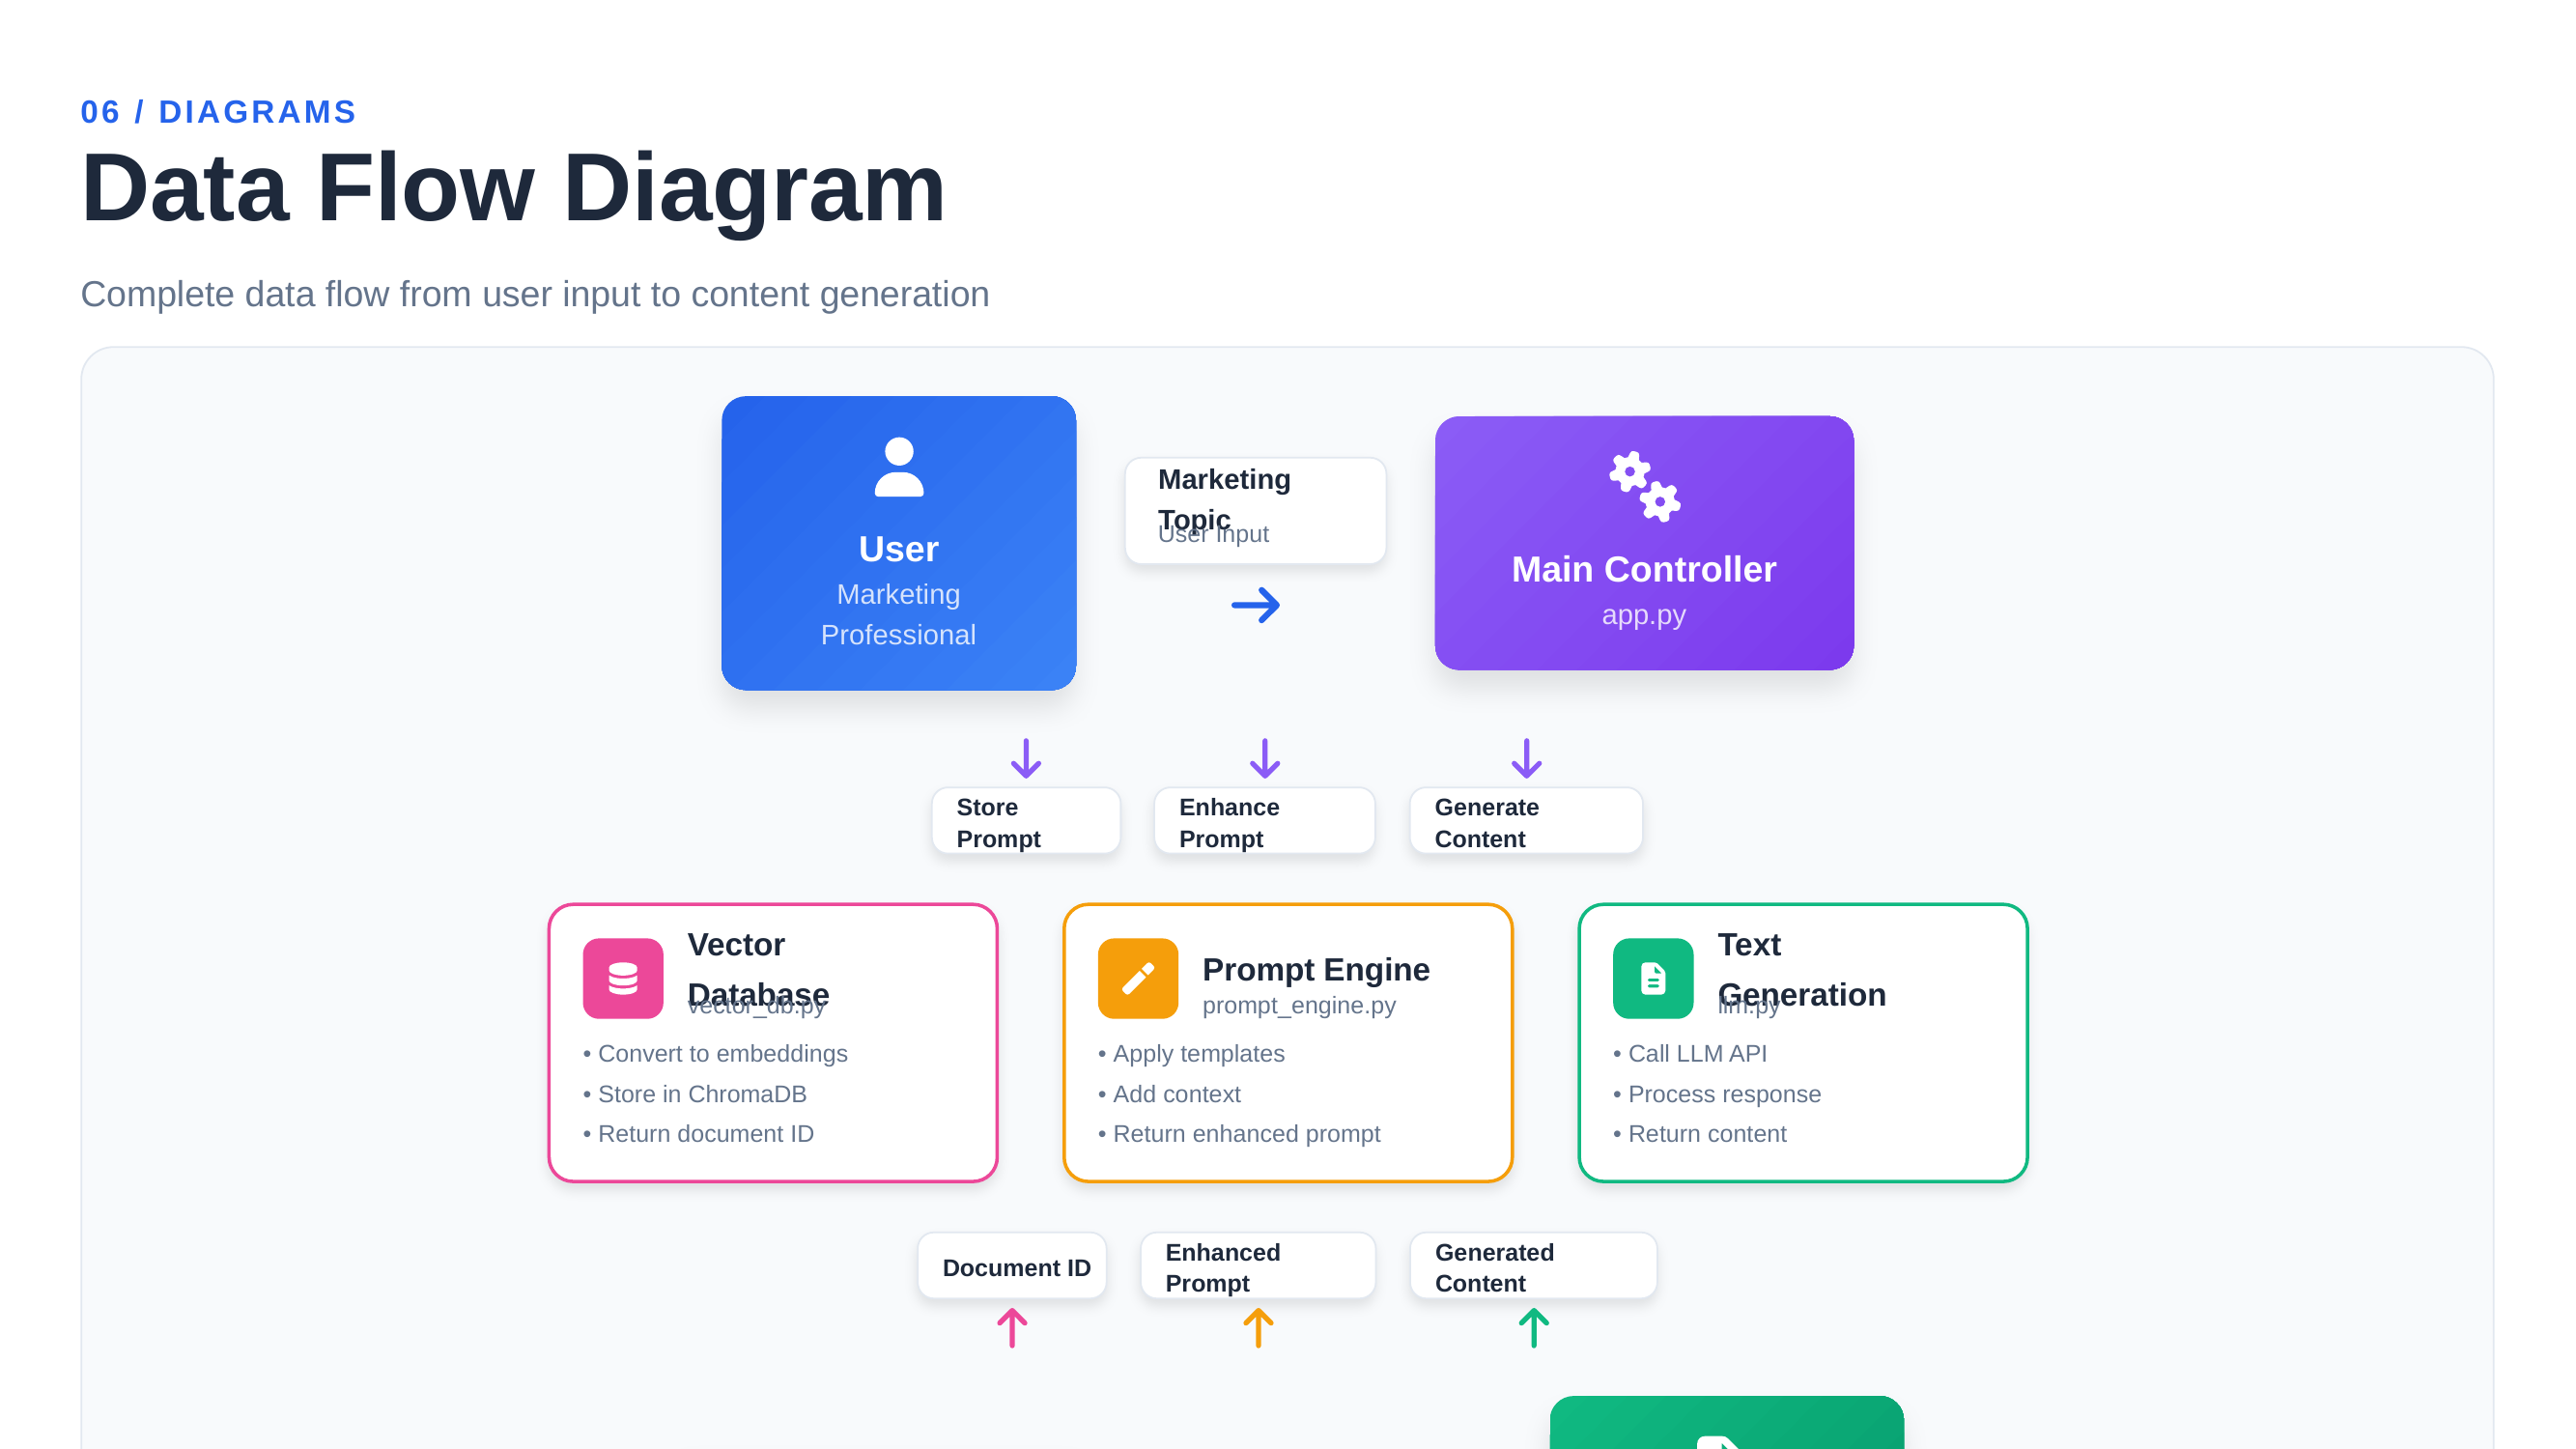

06 / DIAGRAMS
Data Flow Diagram
Complete data flow from user input to content generation

Marketing Topic
User
User Input
Main Controller
Marketing Professional

app.py

Store Prompt
Enhance Prompt
Generate Content

Vector Database

Prompt Engine

Text Generation

vector_db.py
prompt_engine.py
llm.py
• Convert to embeddings
• Apply templates
• Call LLM API
• Store in ChromaDB
• Add context
• Process response
• Return document ID
• Return enhanced prompt
• Return content

Document ID
Enhanced Prompt
Generated Content

Generated Content

Formatted Output
Main Controller
Aggregates Results
Ad Copy, Social Posts